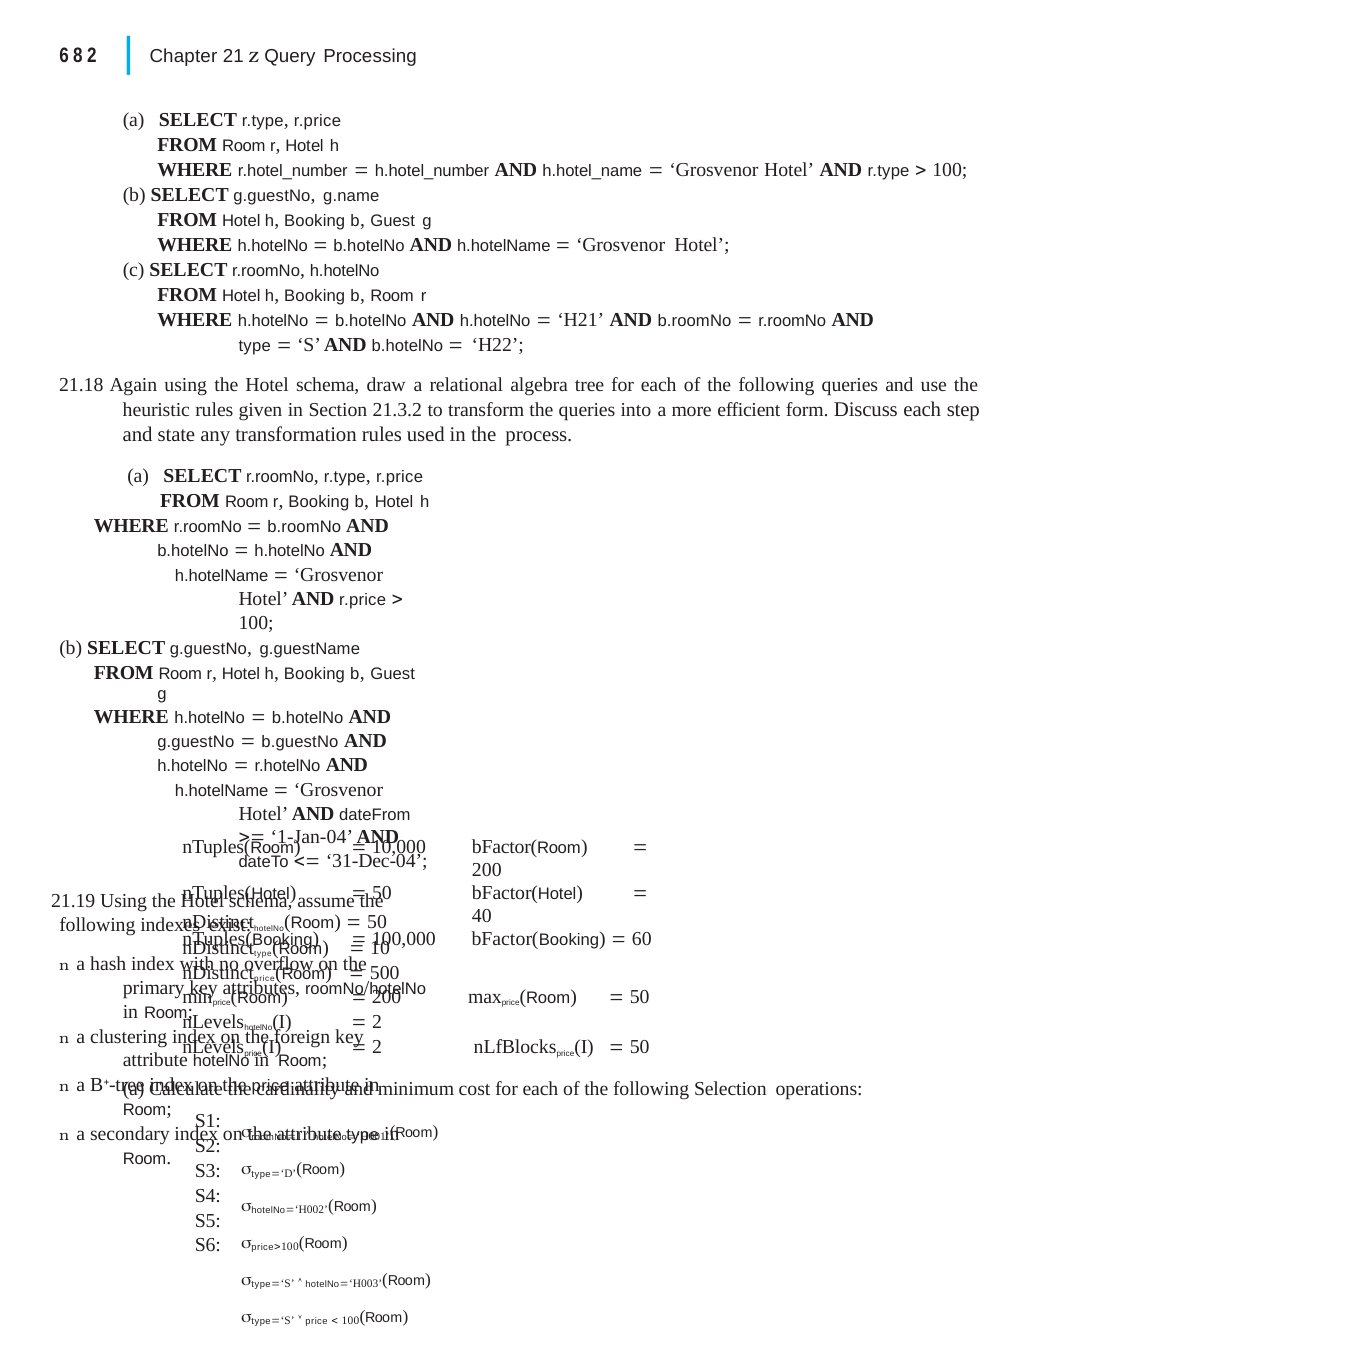

|
682
Chapter 21 z Query Processing
(a)   SELECT r.type, r.price
FROM Room r, Hotel h
WHERE r.hotel_number = h.hotel_number AND h.hotel_name = ‘Grosvenor Hotel’ AND r.type > 100;
(b) SELECT g.guestNo, g.name
FROM Hotel h, Booking b, Guest g
WHERE h.hotelNo = b.hotelNo AND h.hotelName = ‘Grosvenor Hotel’;
(c) SELECT r.roomNo, h.hotelNo
FROM Hotel h, Booking b, Room r
WHERE h.hotelNo = b.hotelNo AND h.hotelNo = ‘H21’ AND b.roomNo = r.roomNo AND
type = ‘S’ AND b.hotelNo = ‘H22’;
21.18 Again using the Hotel schema, draw a relational algebra tree for each of the following queries and use the  heuristic rules given in Section 21.3.2 to transform the queries into a more efficient form. Discuss each step  and state any transformation rules used in the process.
(a)   SELECT r.roomNo, r.type, r.price
FROM Room r, Booking b, Hotel h
WHERE r.roomNo = b.roomNo AND b.hotelNo = h.hotelNo AND
h.hotelName = ‘Grosvenor Hotel’ AND r.price > 100;
(b) SELECT g.guestNo, g.guestName
FROM Room r, Hotel h, Booking b, Guest g
WHERE h.hotelNo = b.hotelNo AND g.guestNo = b.guestNo AND h.hotelNo = r.hotelNo AND
h.hotelName = ‘Grosvenor Hotel’ AND dateFrom >= ‘1-Jan-04’ AND dateTo <= ‘31-Dec-04’;
21.19 Using the Hotel schema, assume the following indexes exist:
n a hash index with no overflow on the primary key attributes, roomNo/hotelNo in Room;
n a clustering index on the foreign key attribute hotelNo in Room;
n a B+-tree index on the price attribute in Room;
n a secondary index on the attribute type in Room.
| nTuples(Room) | = 10,000 | bFactor(Room) = 200 |
| --- | --- | --- |
| nTuples(Hotel) | = 50 | bFactor(Hotel) = 40 |
| nTuples(Booking) | = 100,000 | bFactor(Booking) = 60 |
nDistincthotelNo(Room) = 50
nDistincttype(Room)    = 10
nDistinctprice(Room)   = 500
| minprice(Room) | = 200 | maxprice(Room) = 50 |
| --- | --- | --- |
| nLevelshotelNo(I) | = 2 |  |
| nLevelsprice(I) | = 2 | nLfBlocksprice(I) = 50 |
(a) Calculate the cardinality and minimum cost for each of the following Selection operations:
S1:
S2:
S3:
S4:
S5:
S6:
σroomNo=1 ∧ hotelNo=‘H001’(Room)
σtype=‘D’(Room)
σhotelNo=‘H002’(Room)
σprice>100(Room)
σtype=‘S’ ∧ hotelNo=‘H003’(Room)
σtype=‘S’ ∨ price < 100(Room)